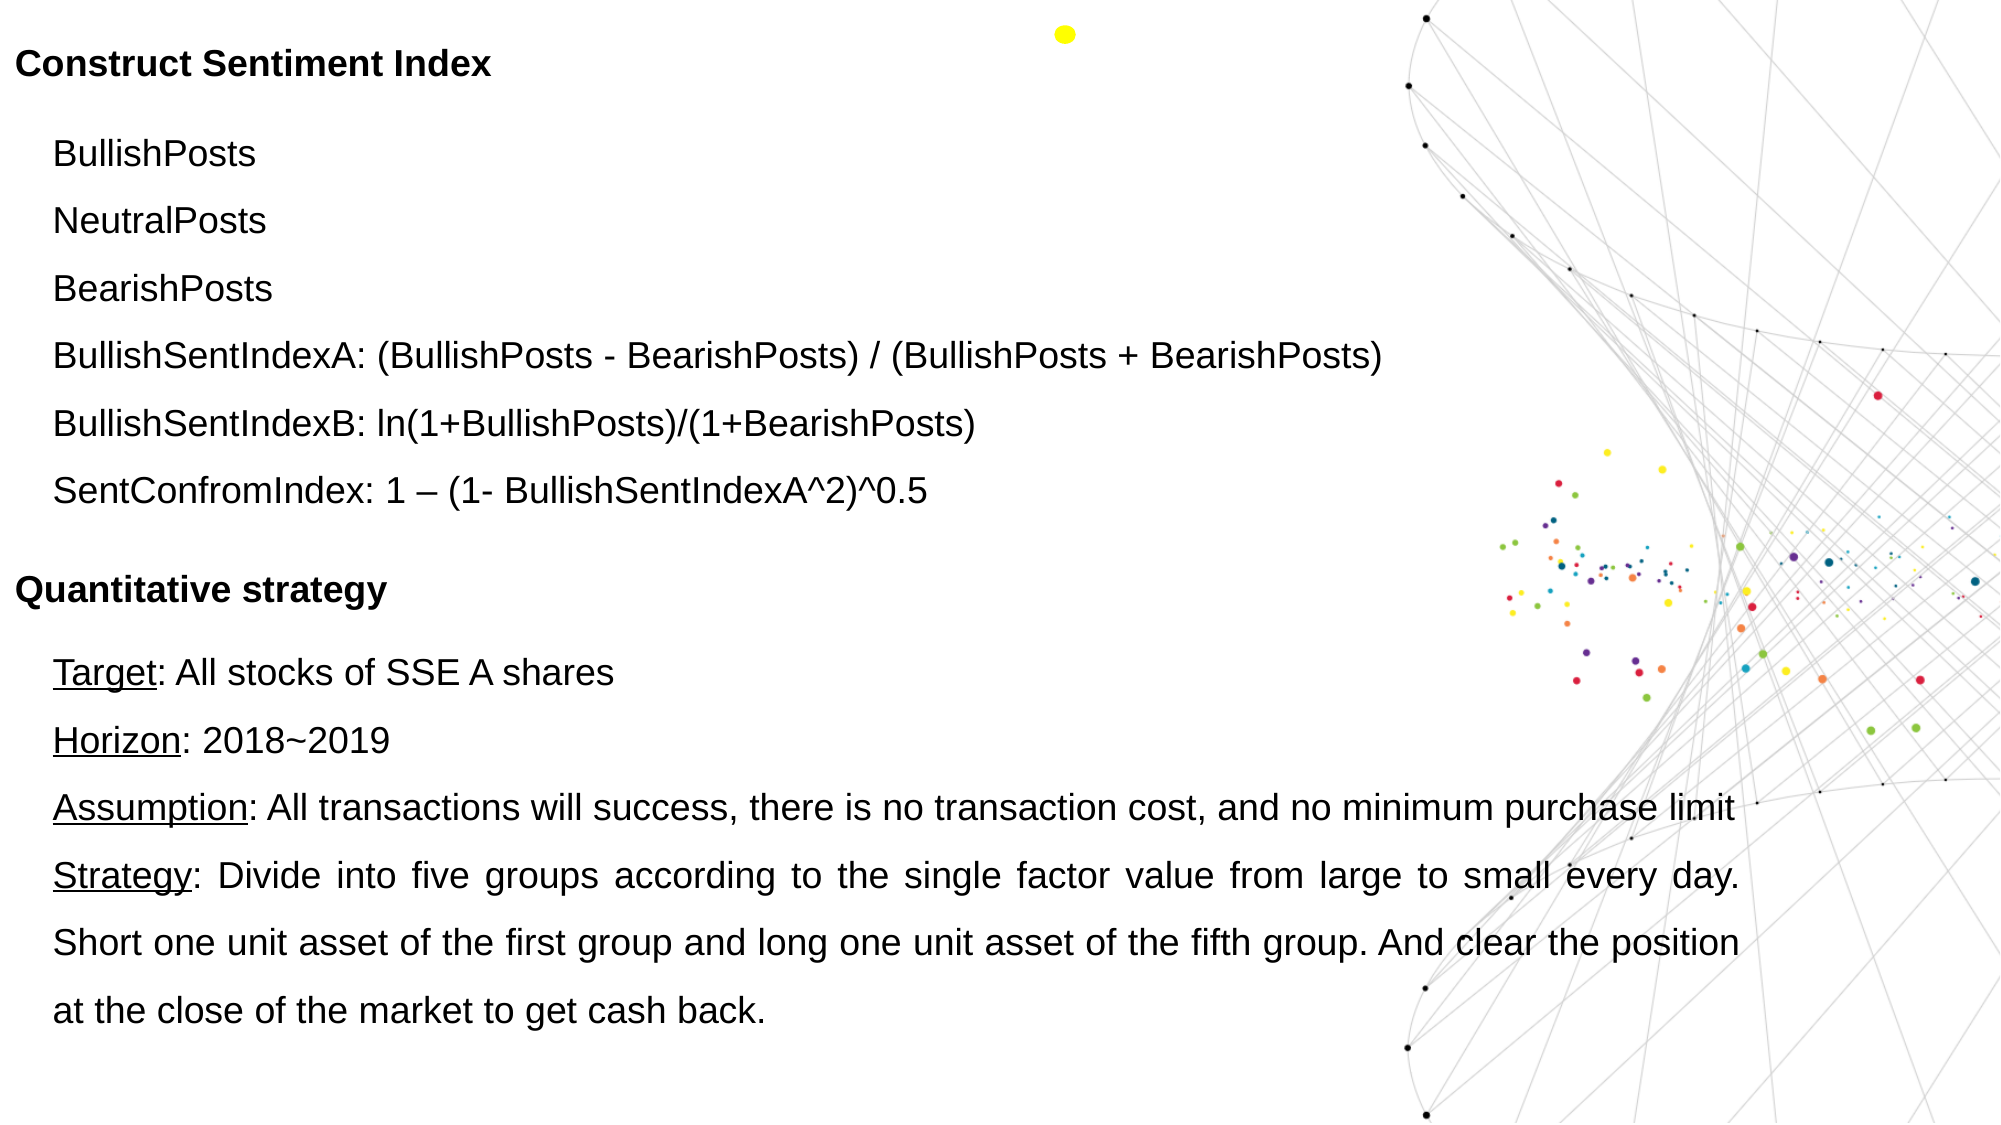

Construct Sentiment Index
BullishPosts
NeutralPosts
BearishPosts
BullishSentIndexA: (BullishPosts - BearishPosts) / (BullishPosts + BearishPosts)
BullishSentIndexB: ln(1+BullishPosts)/(1+BearishPosts)
SentConfromIndex: 1 – (1- BullishSentIndexA^2)^0.5
Quantitative strategy
Target: All stocks of SSE A shares
Horizon: 2018~2019
Assumption: All transactions will success, there is no transaction cost, and no minimum purchase limit
Strategy: Divide into five groups according to the single factor value from large to small every day. Short one unit asset of the first group and long one unit asset of the fifth group. And clear the position at the close of the market to get cash back.